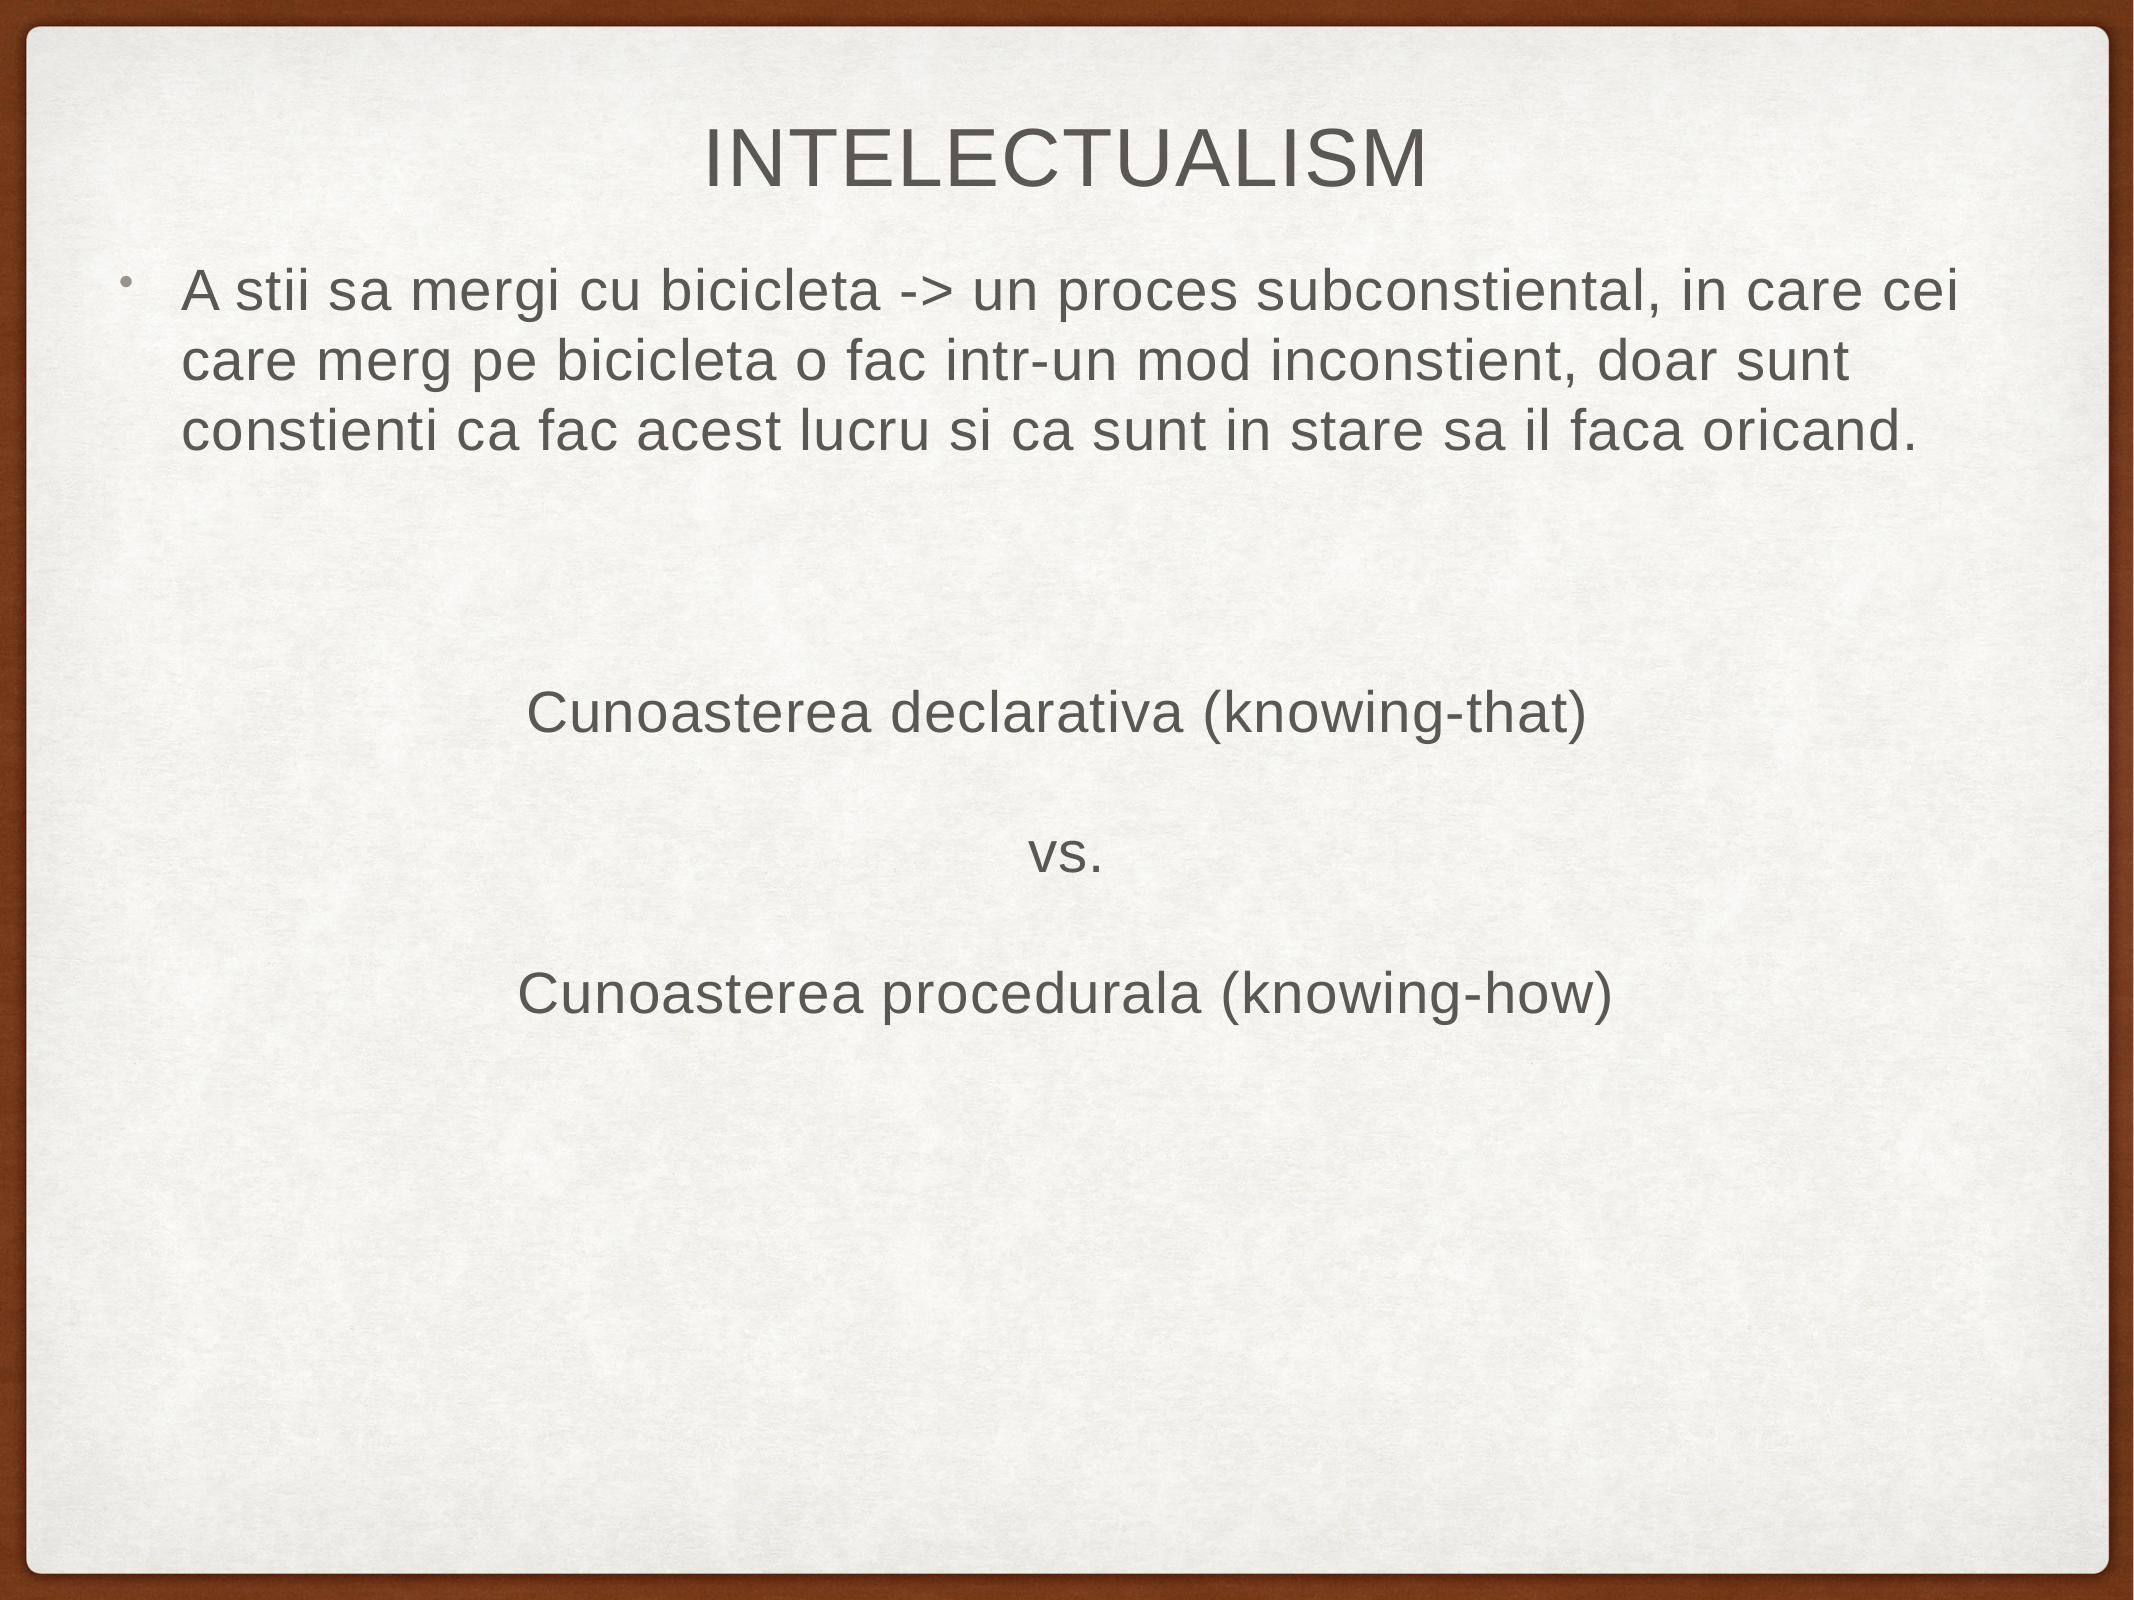

# Intelectualism
A stii sa mergi cu bicicleta -> un proces subconstiental, in care cei care merg pe bicicleta o fac intr-un mod inconstient, doar sunt constienti ca fac acest lucru si ca sunt in stare sa il faca oricand.

Cunoasterea declarativa (knowing-that)
vs.
Cunoasterea procedurala (knowing-how)